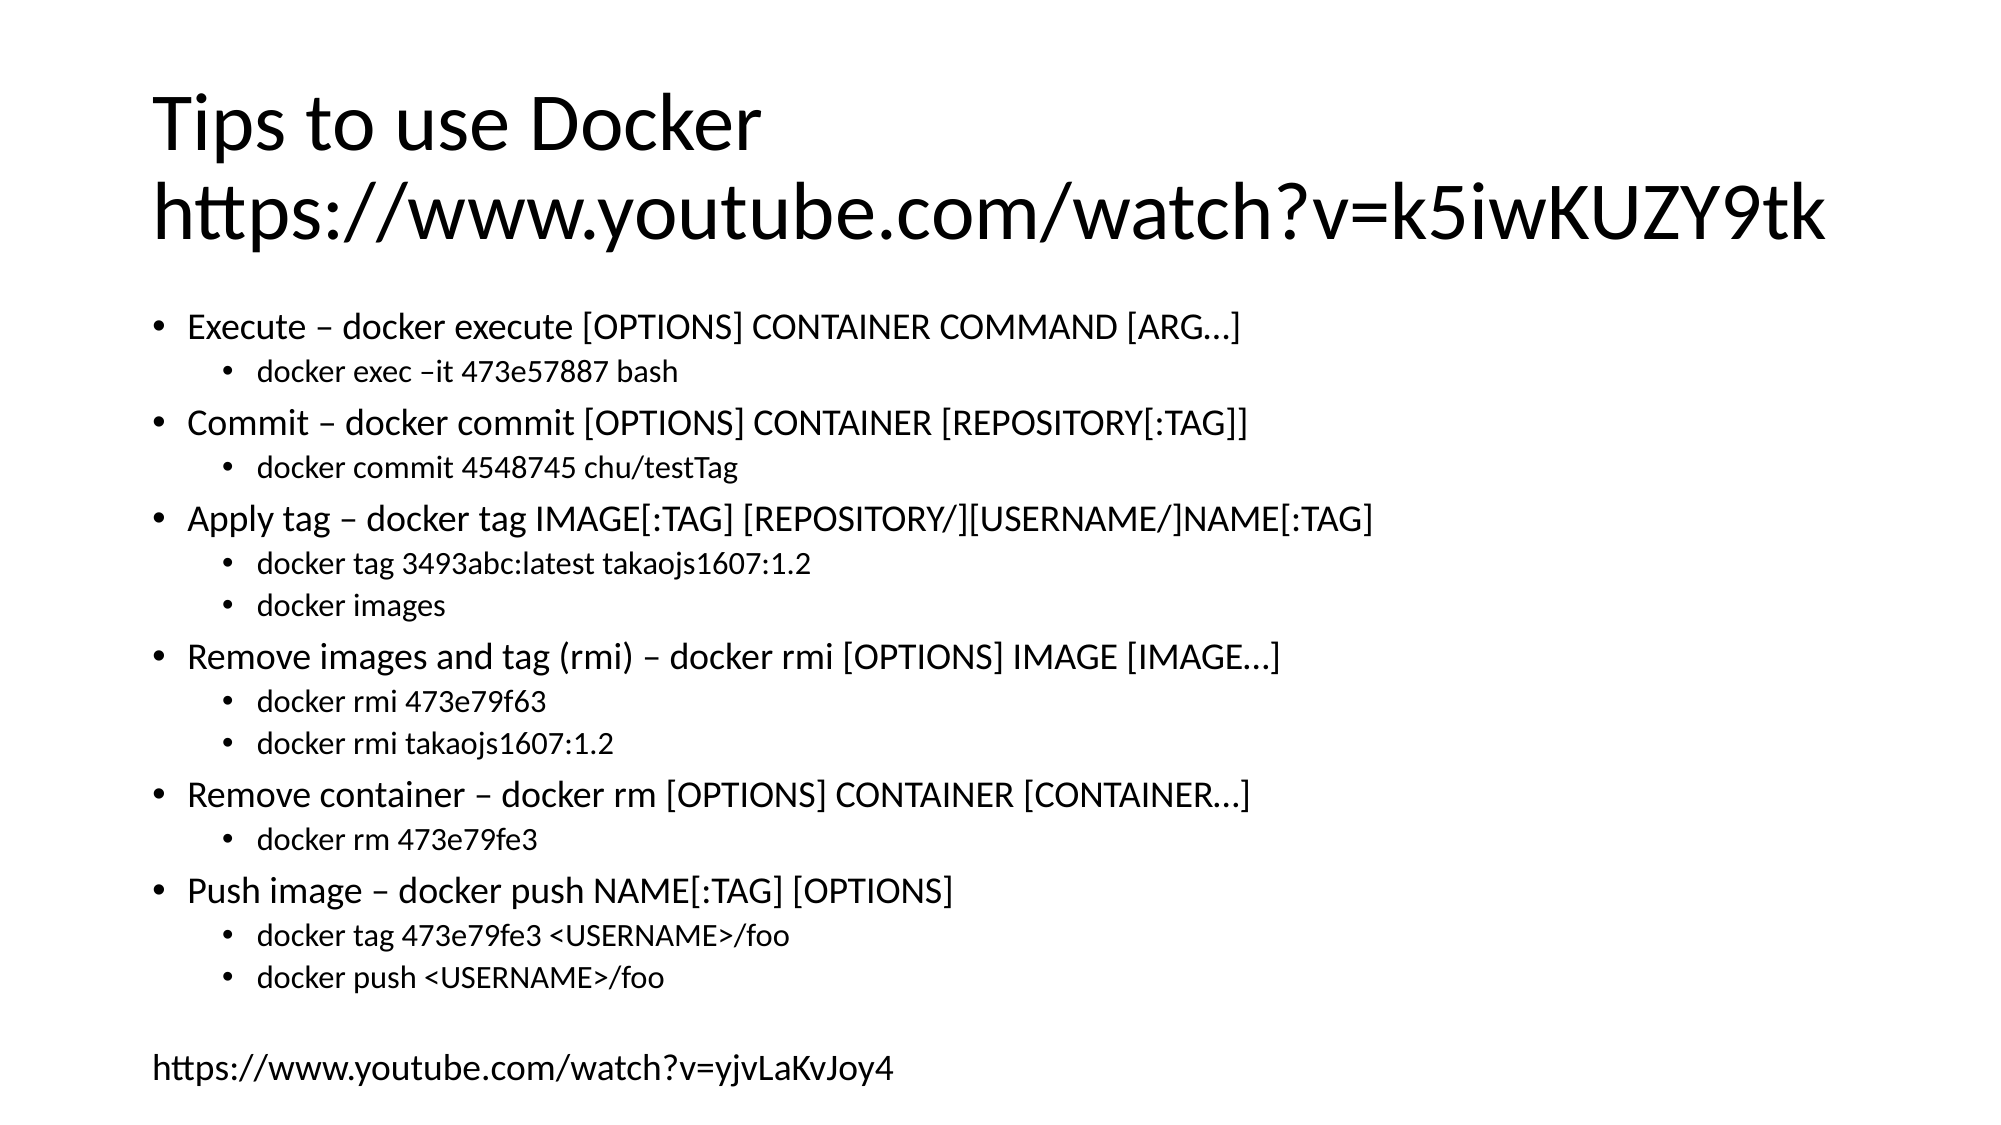

# Tips to use Docker https://www.youtube.com/watch?v=k5iwKUZY9tk
Execute – docker execute [OPTIONS] CONTAINER COMMAND [ARG…]
docker exec –it 473e57887 bash
Commit – docker commit [OPTIONS] CONTAINER [REPOSITORY[:TAG]]
docker commit 4548745 chu/testTag
Apply tag – docker tag IMAGE[:TAG] [REPOSITORY/][USERNAME/]NAME[:TAG]
docker tag 3493abc:latest takaojs1607:1.2
docker images
Remove images and tag (rmi) – docker rmi [OPTIONS] IMAGE [IMAGE…]
docker rmi 473e79f63
docker rmi takaojs1607:1.2
Remove container – docker rm [OPTIONS] CONTAINER [CONTAINER…]
docker rm 473e79fe3
Push image – docker push NAME[:TAG] [OPTIONS]
docker tag 473e79fe3 <USERNAME>/foo
docker push <USERNAME>/foo

https://www.youtube.com/watch?v=yjvLaKvJoy4